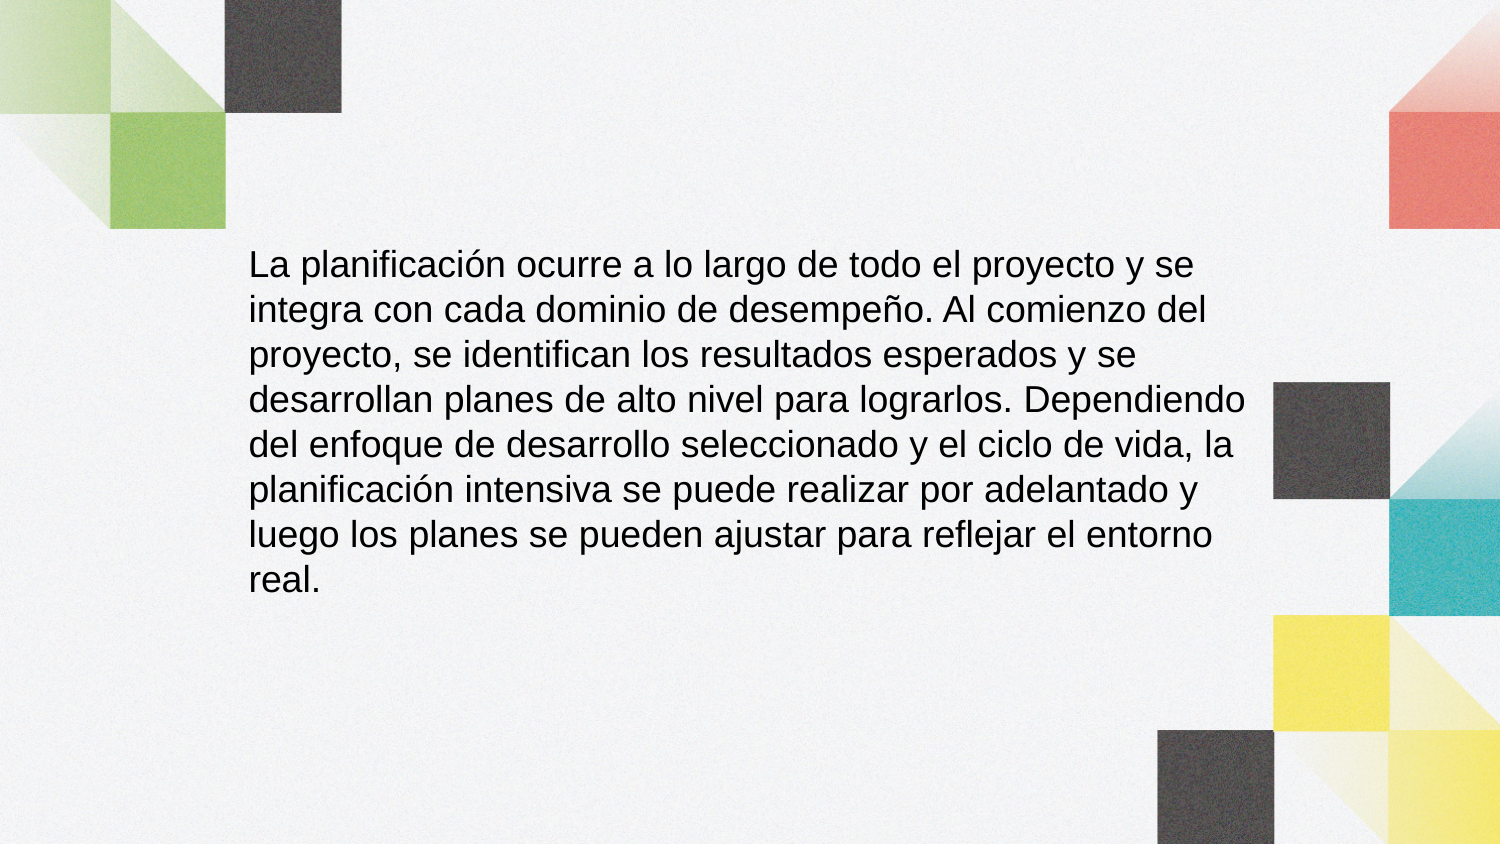

La planificación ocurre a lo largo de todo el proyecto y se integra con cada dominio de desempeño. Al comienzo del proyecto, se identifican los resultados esperados y se desarrollan planes de alto nivel para lograrlos. Dependiendo del enfoque de desarrollo seleccionado y el ciclo de vida, la planificación intensiva se puede realizar por adelantado y luego los planes se pueden ajustar para reflejar el entorno real.